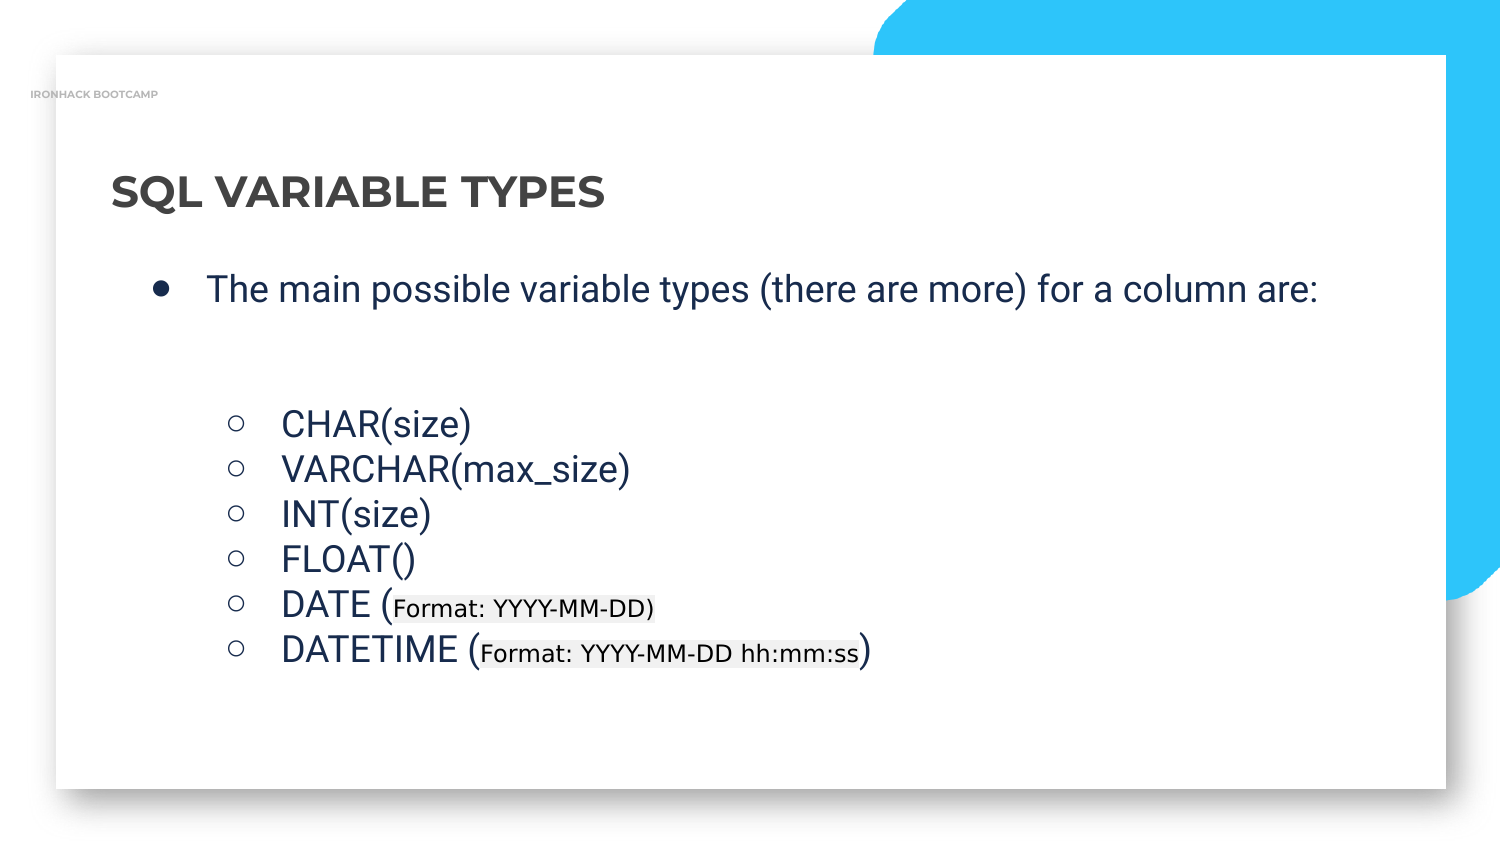

IRONHACK BOOTCAMP
SQL VARIABLE TYPES
The main possible variable types (there are more) for a column are:

CHAR(size)
VARCHAR(max_size)
INT(size)
FLOAT()
DATE (Format: YYYY-MM-DD)
DATETIME (Format: YYYY-MM-DD hh:mm:ss)